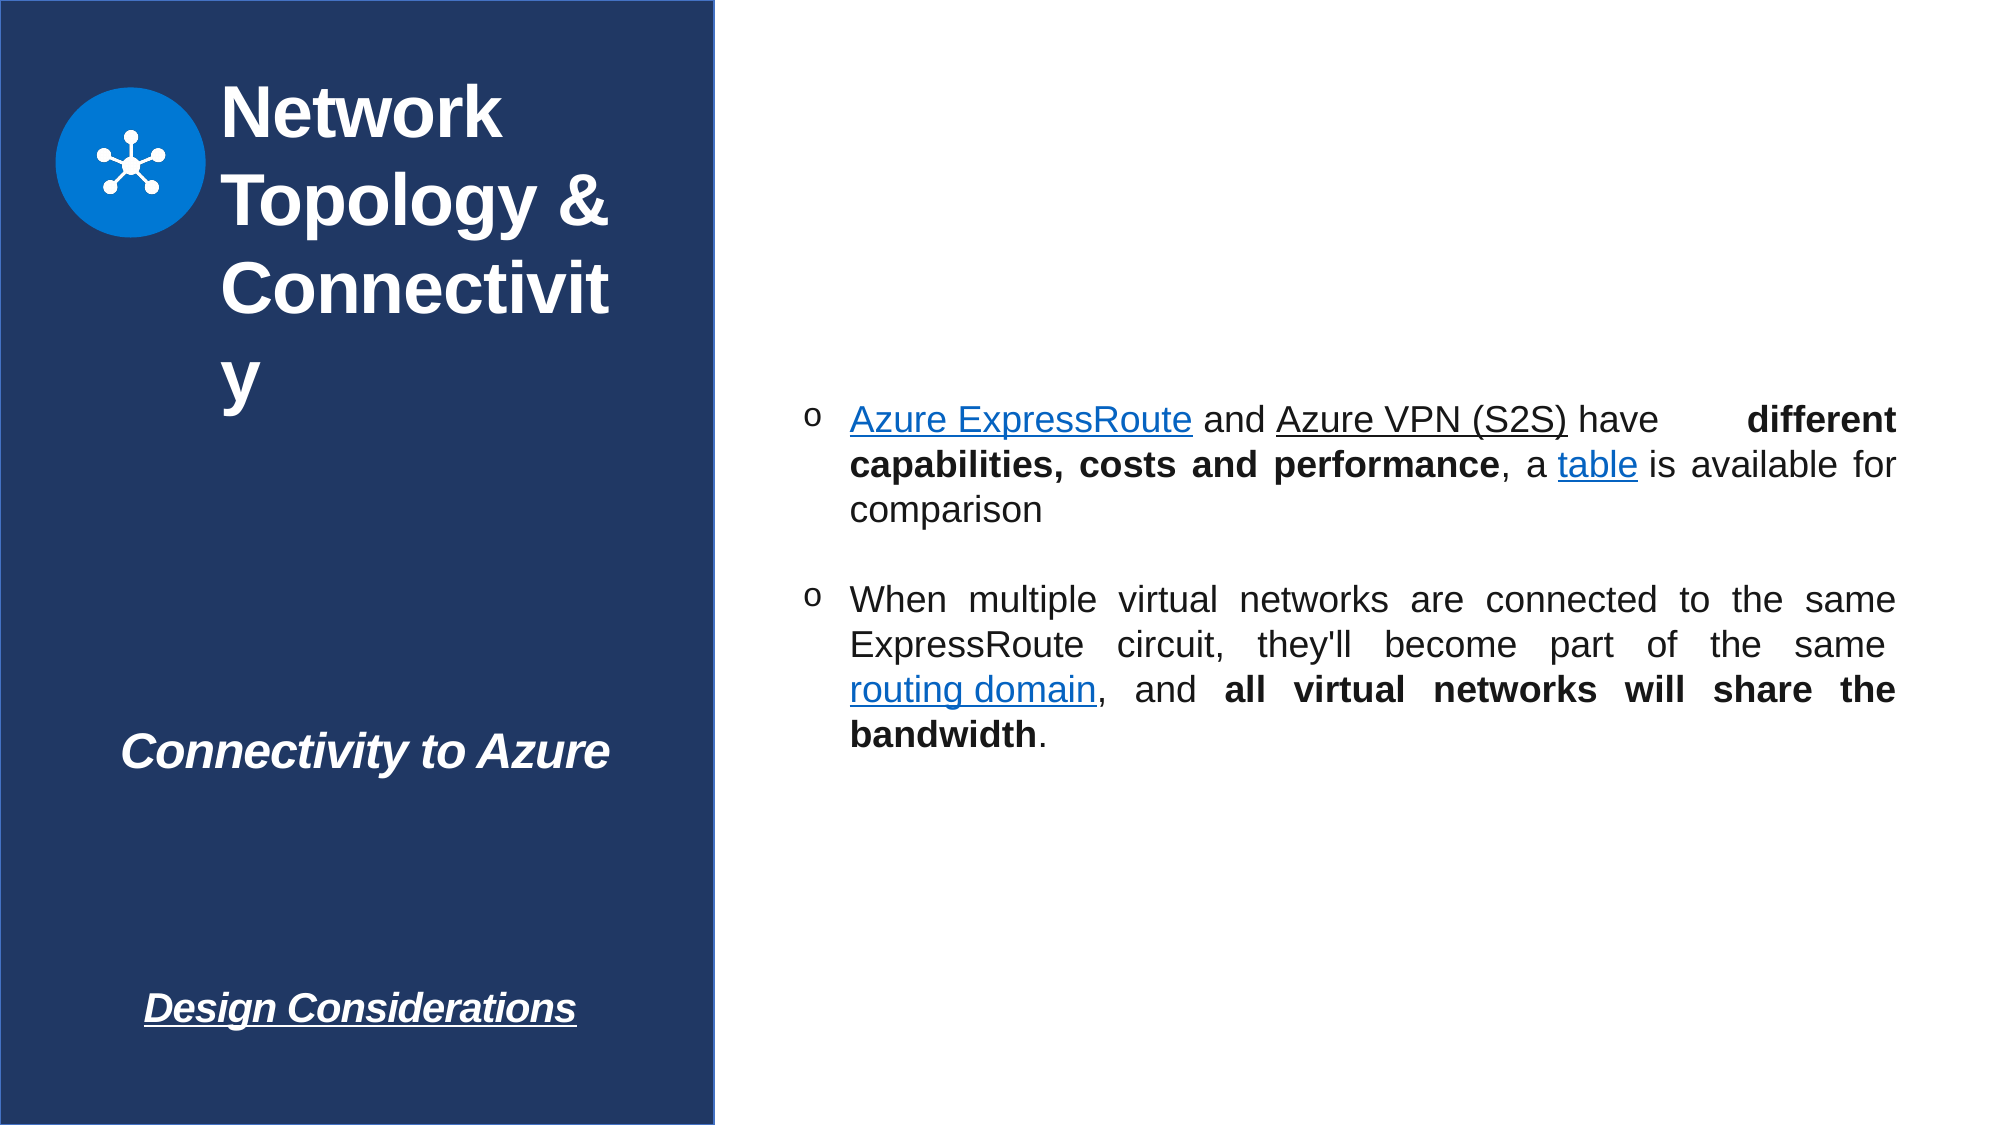

Network Topology & Connectivity
Azure ExpressRoute and Azure VPN (S2S) have different capabilities, costs and performance, a table is available for comparison

When multiple virtual networks are connected to the same ExpressRoute circuit, they'll become part of the same routing domain, and all virtual networks will share the bandwidth.

Connectivity to Azure
Design Considerations